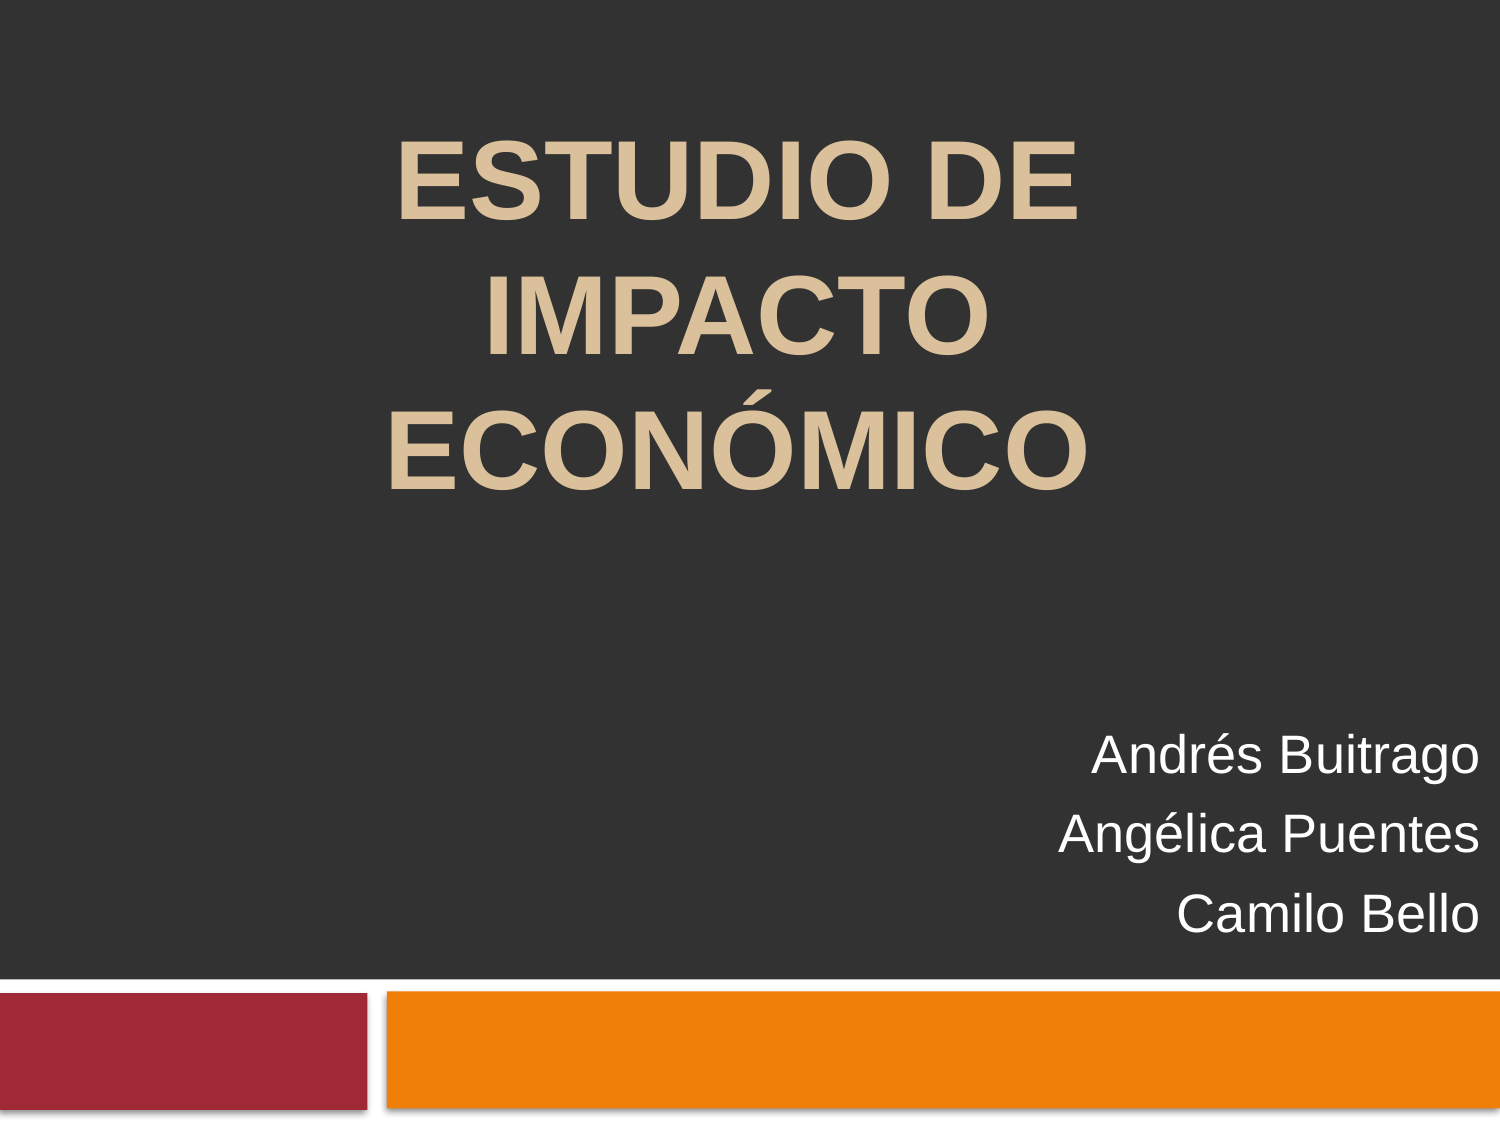

# ESTUDIO DE IMPACTO ECONÓMICO
Andrés Buitrago
Angélica Puentes
Camilo Bello